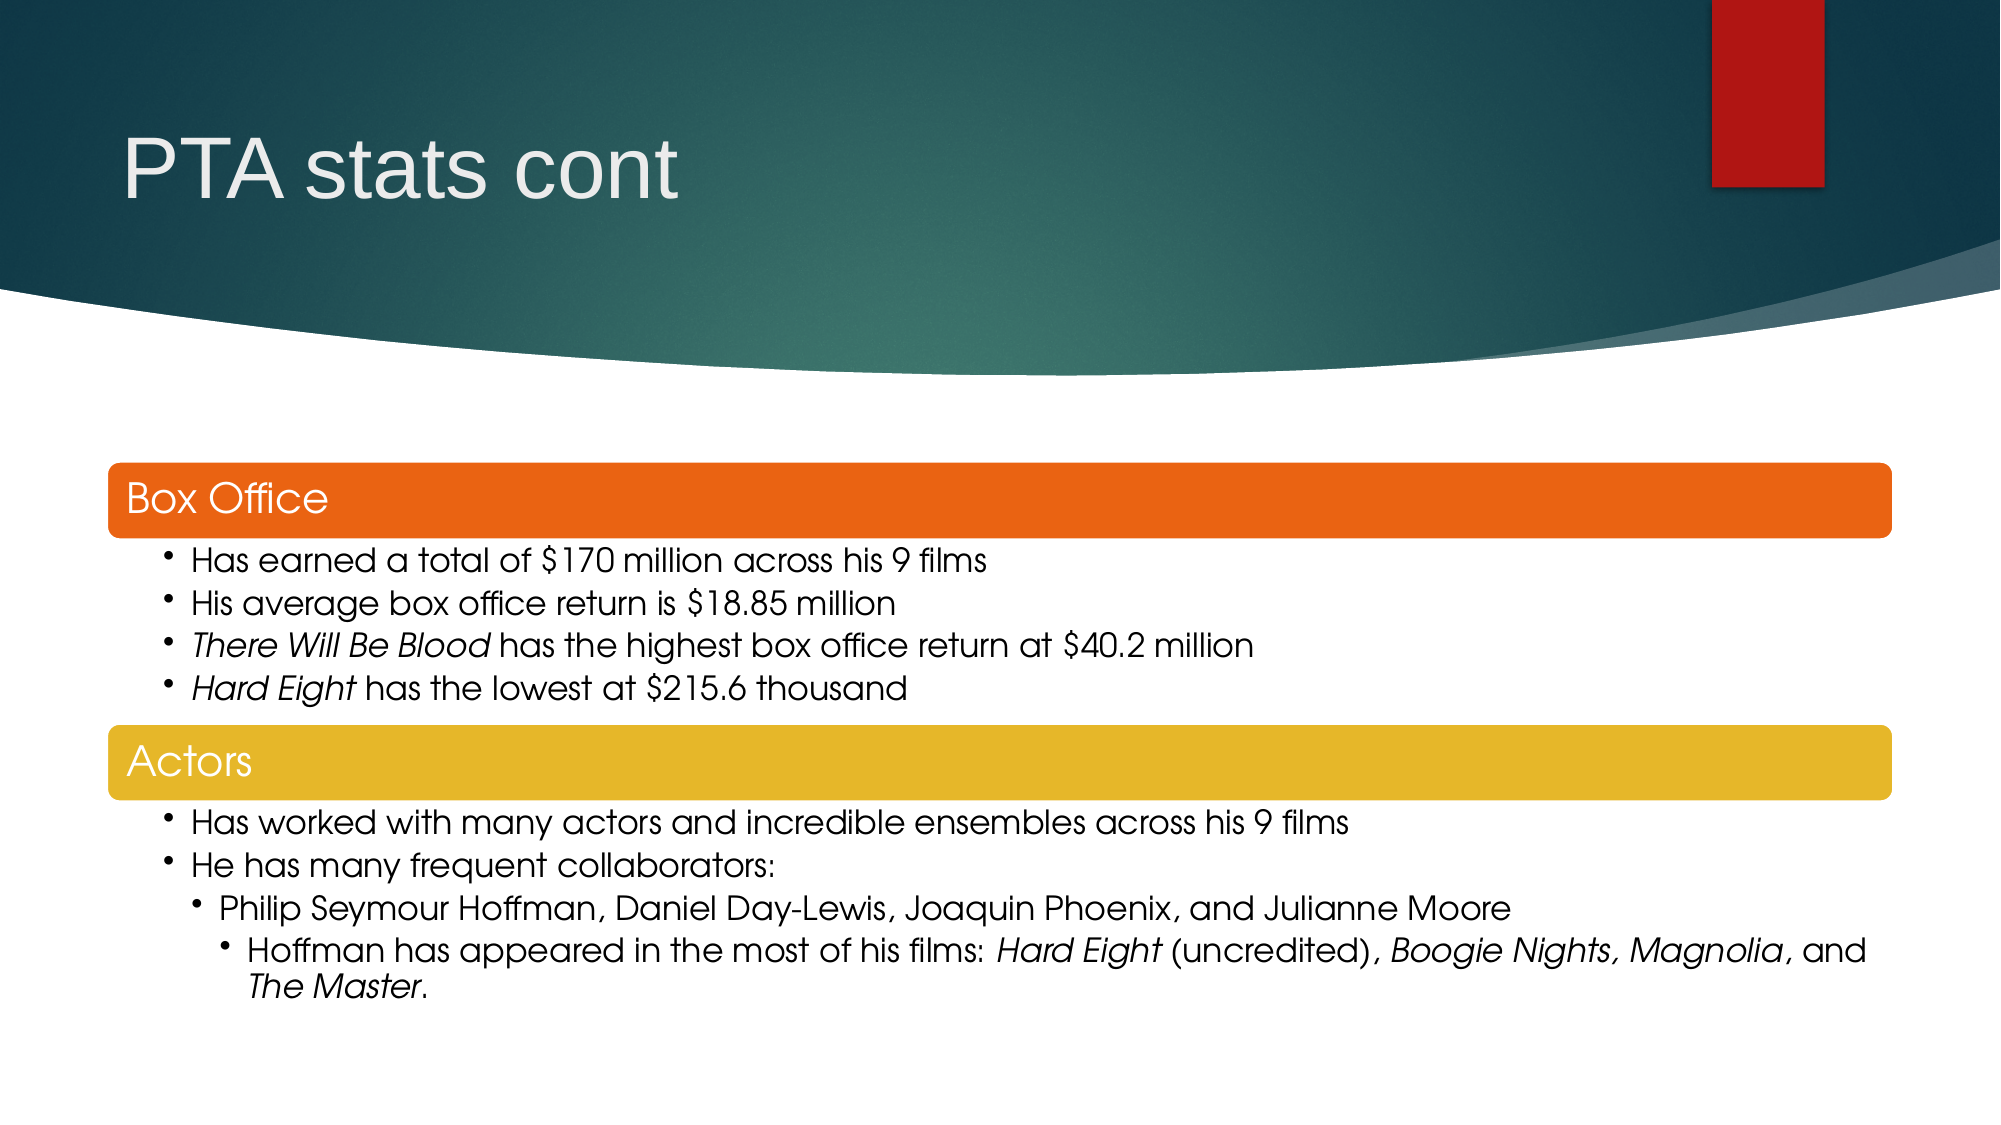

# PTA stats cont

Box Office
Has earned a total of $170 million across his 9 films
His average box office return is $18.85 million
There Will Be Blood has the highest box office return at $40.2 million
Hard Eight has the lowest at $215.6 thousand
Actors
Has worked with many actors and incredible ensembles across his 9 films
He has many frequent collaborators:
Philip Seymour Hoffman, Daniel Day-Lewis, Joaquin Phoenix, and Julianne Moore
Hoffman has appeared in the most of his films: Hard Eight (uncredited), Boogie Nights, Magnolia, and The Master.